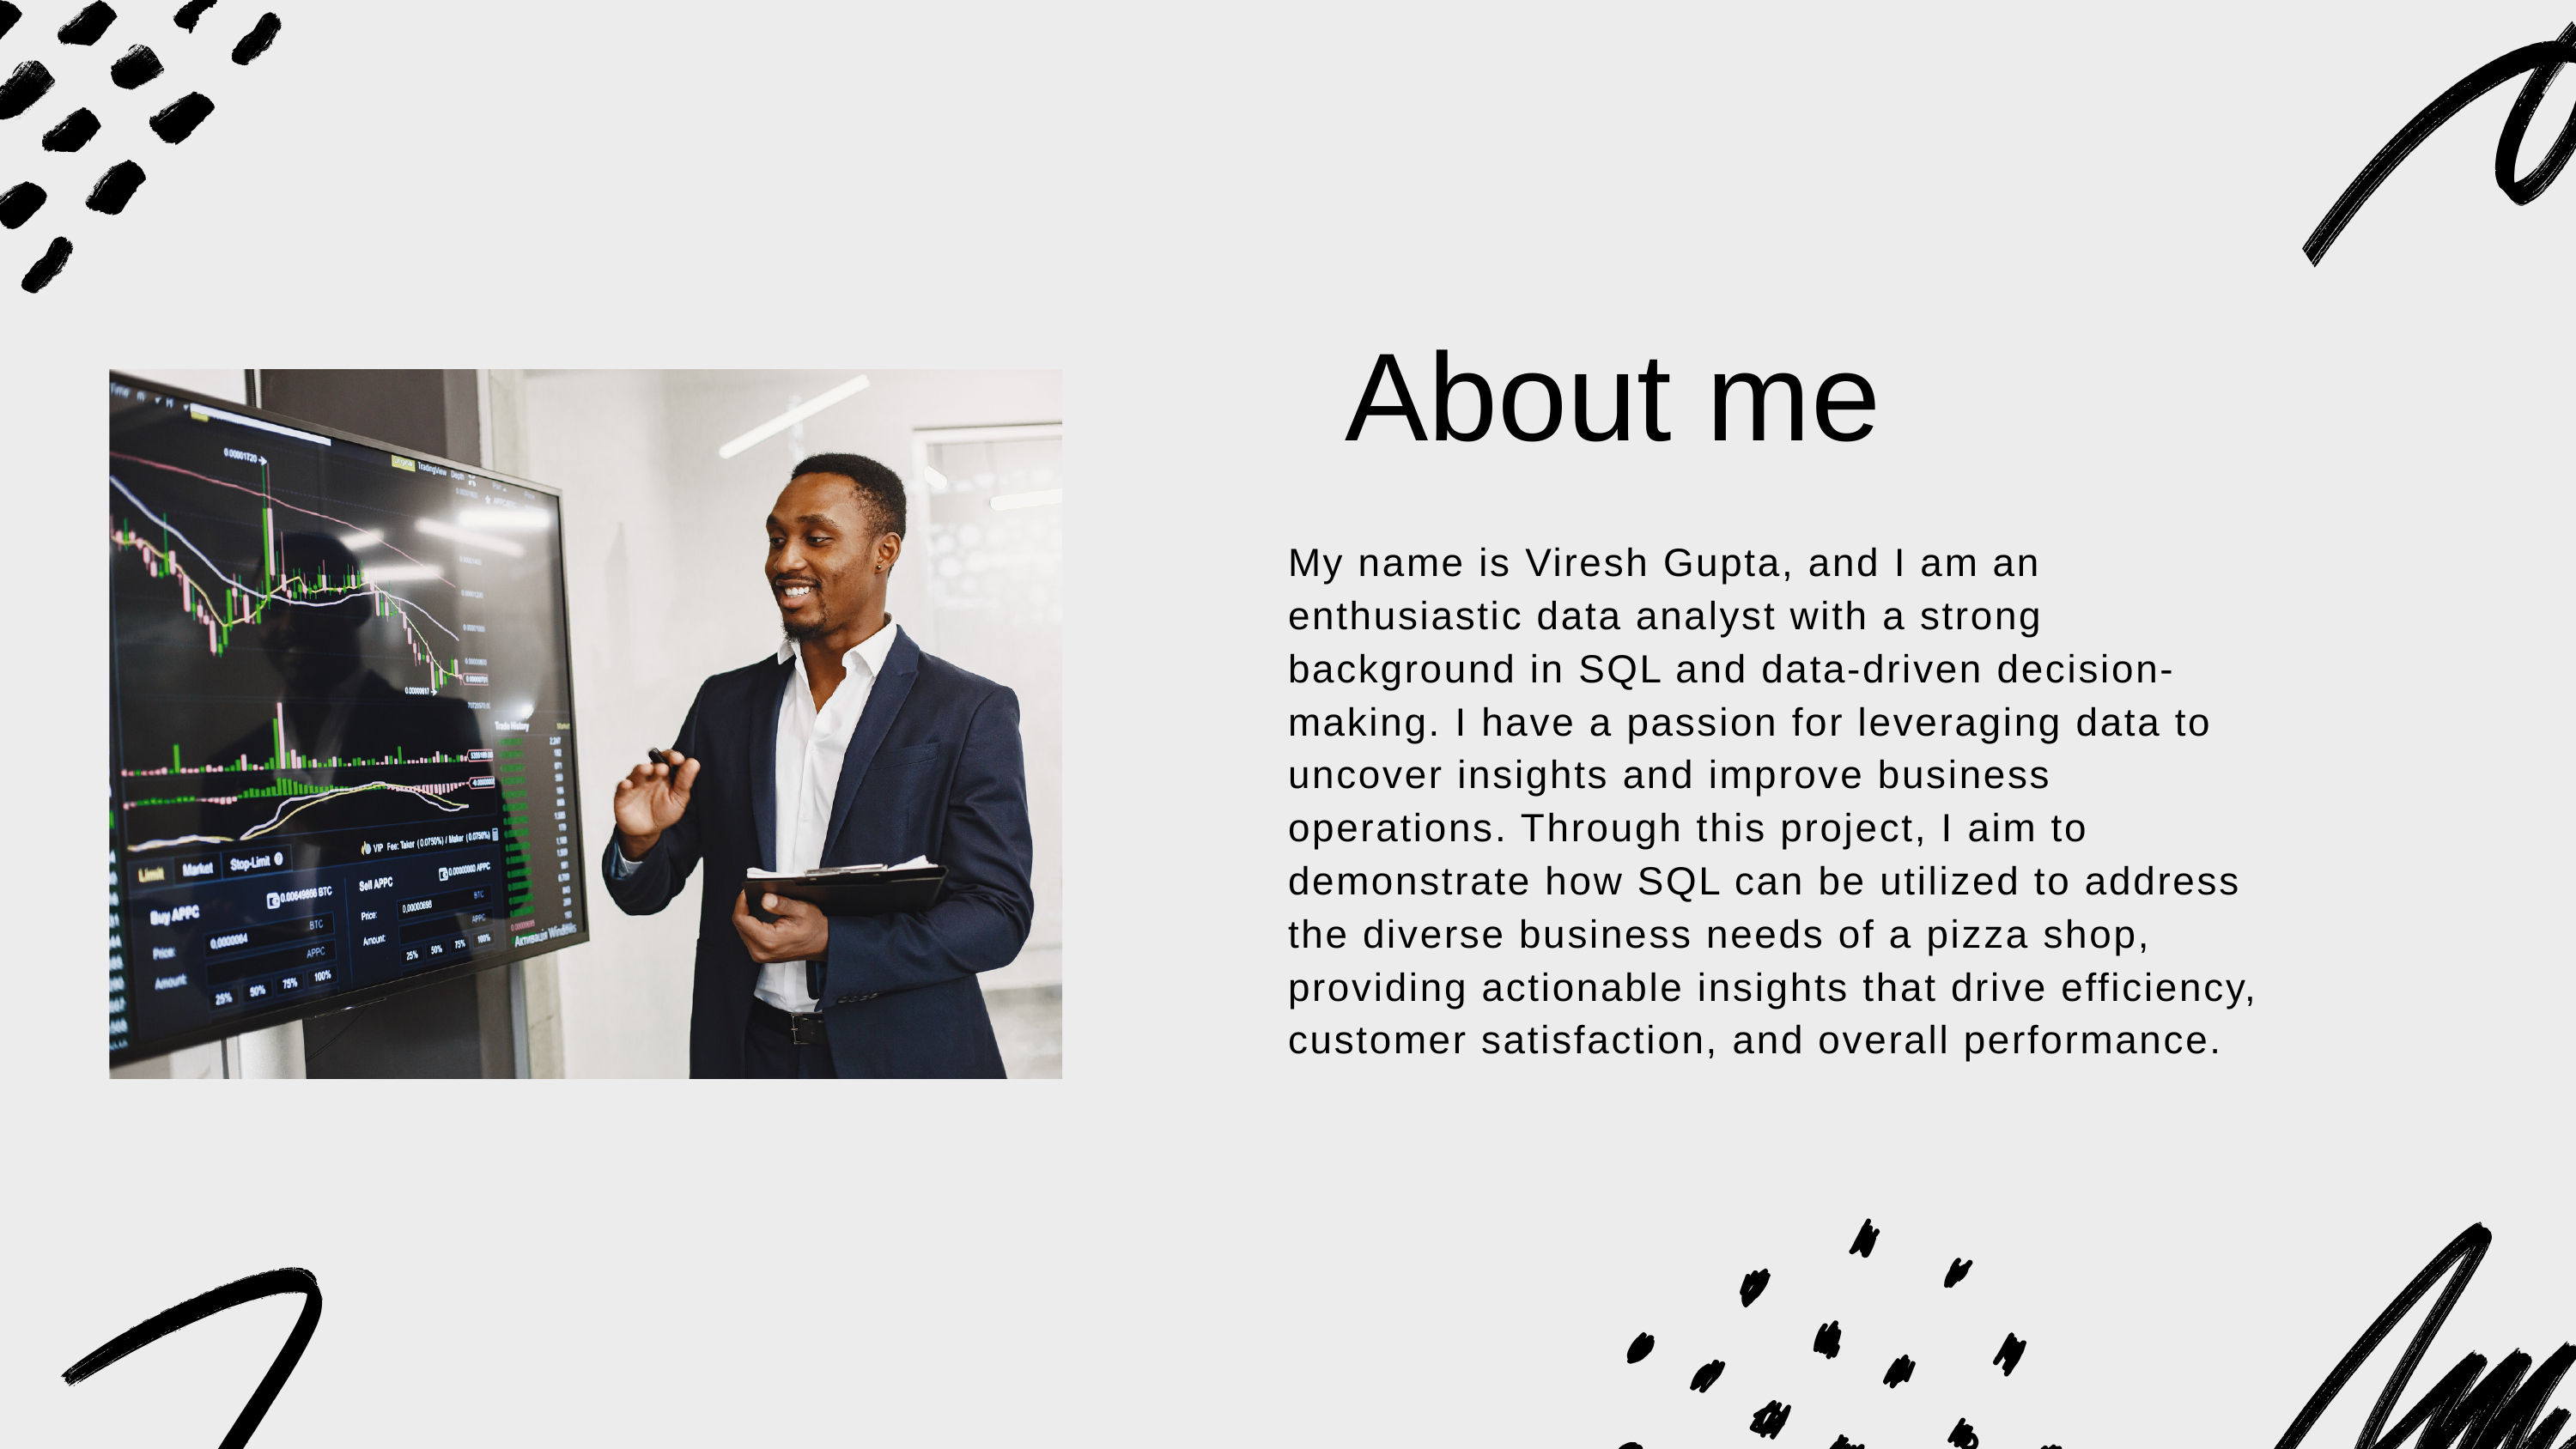

About me

My name is Viresh Gupta, and I am an enthusiastic data analyst with a strong background in SQL and data-driven decision-making. I have a passion for leveraging data to uncover insights and improve business operations. Through this project, I aim to demonstrate how SQL can be utilized to address the diverse business needs of a pizza shop, providing actionable insights that drive efficiency, customer satisfaction, and overall performance.